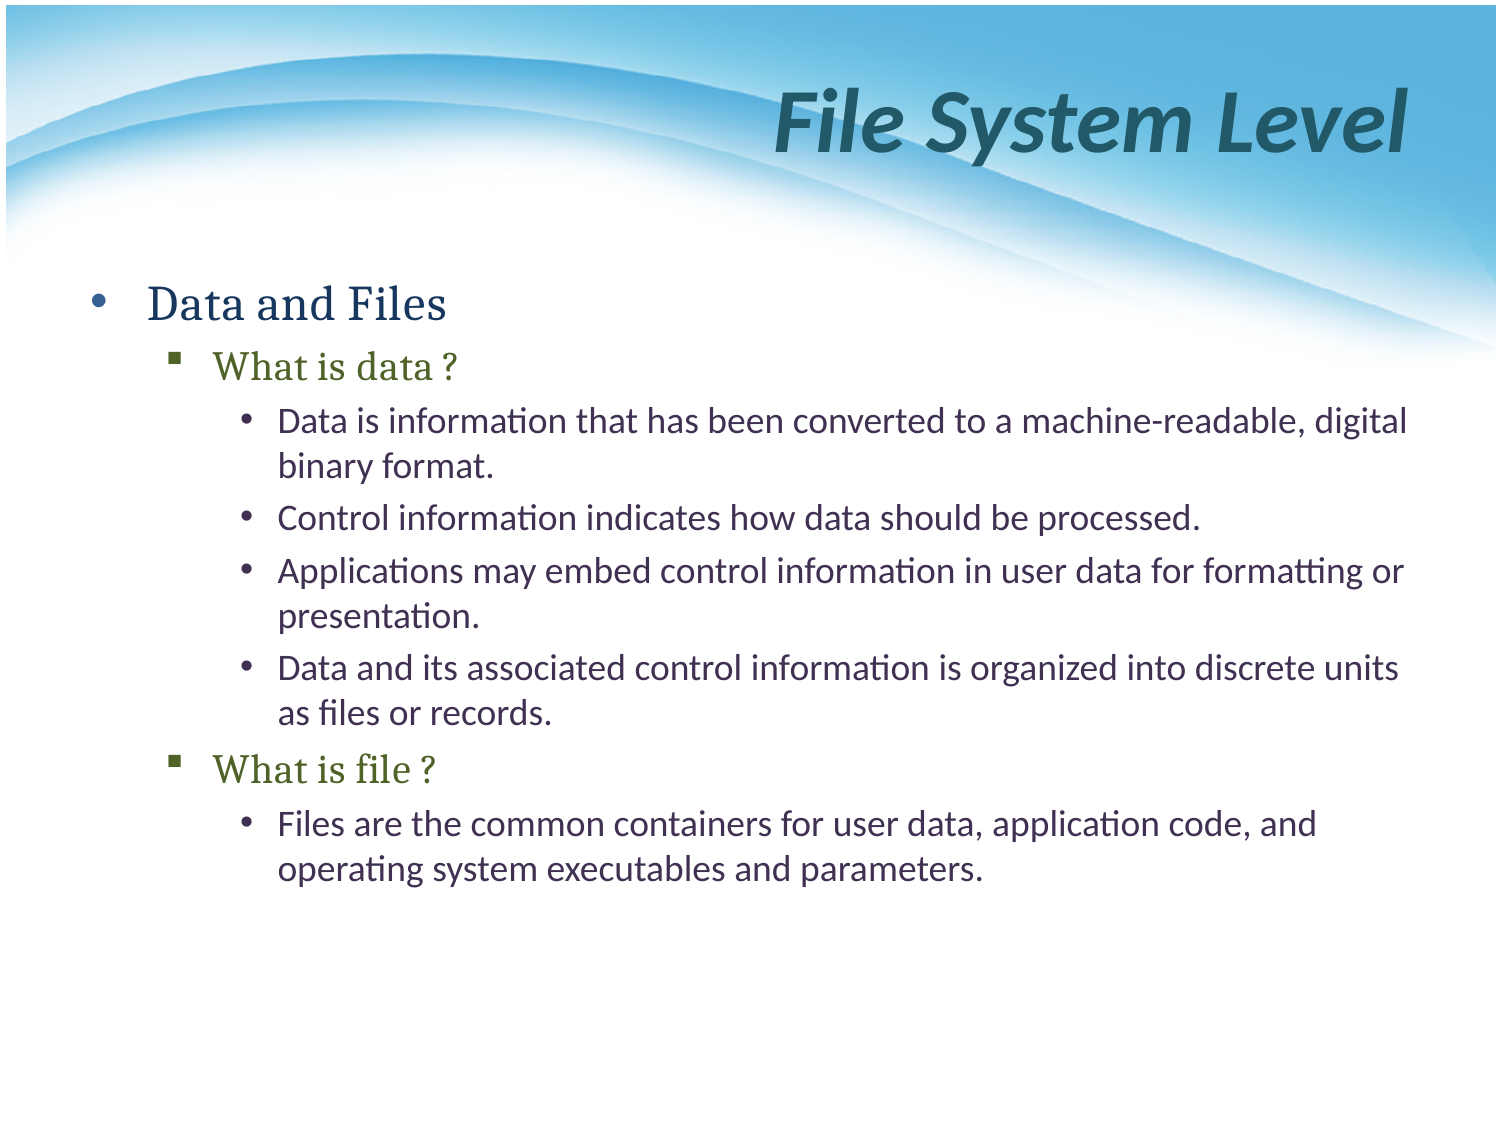

# File System Level
Data and Files
What is data ?
Data is information that has been converted to a machine-readable, digital binary format.
Control information indicates how data should be processed.
Applications may embed control information in user data for formatting or presentation.
Data and its associated control information is organized into discrete units as files or records.
What is file ?
Files are the common containers for user data, application code, and operating system executables and parameters.